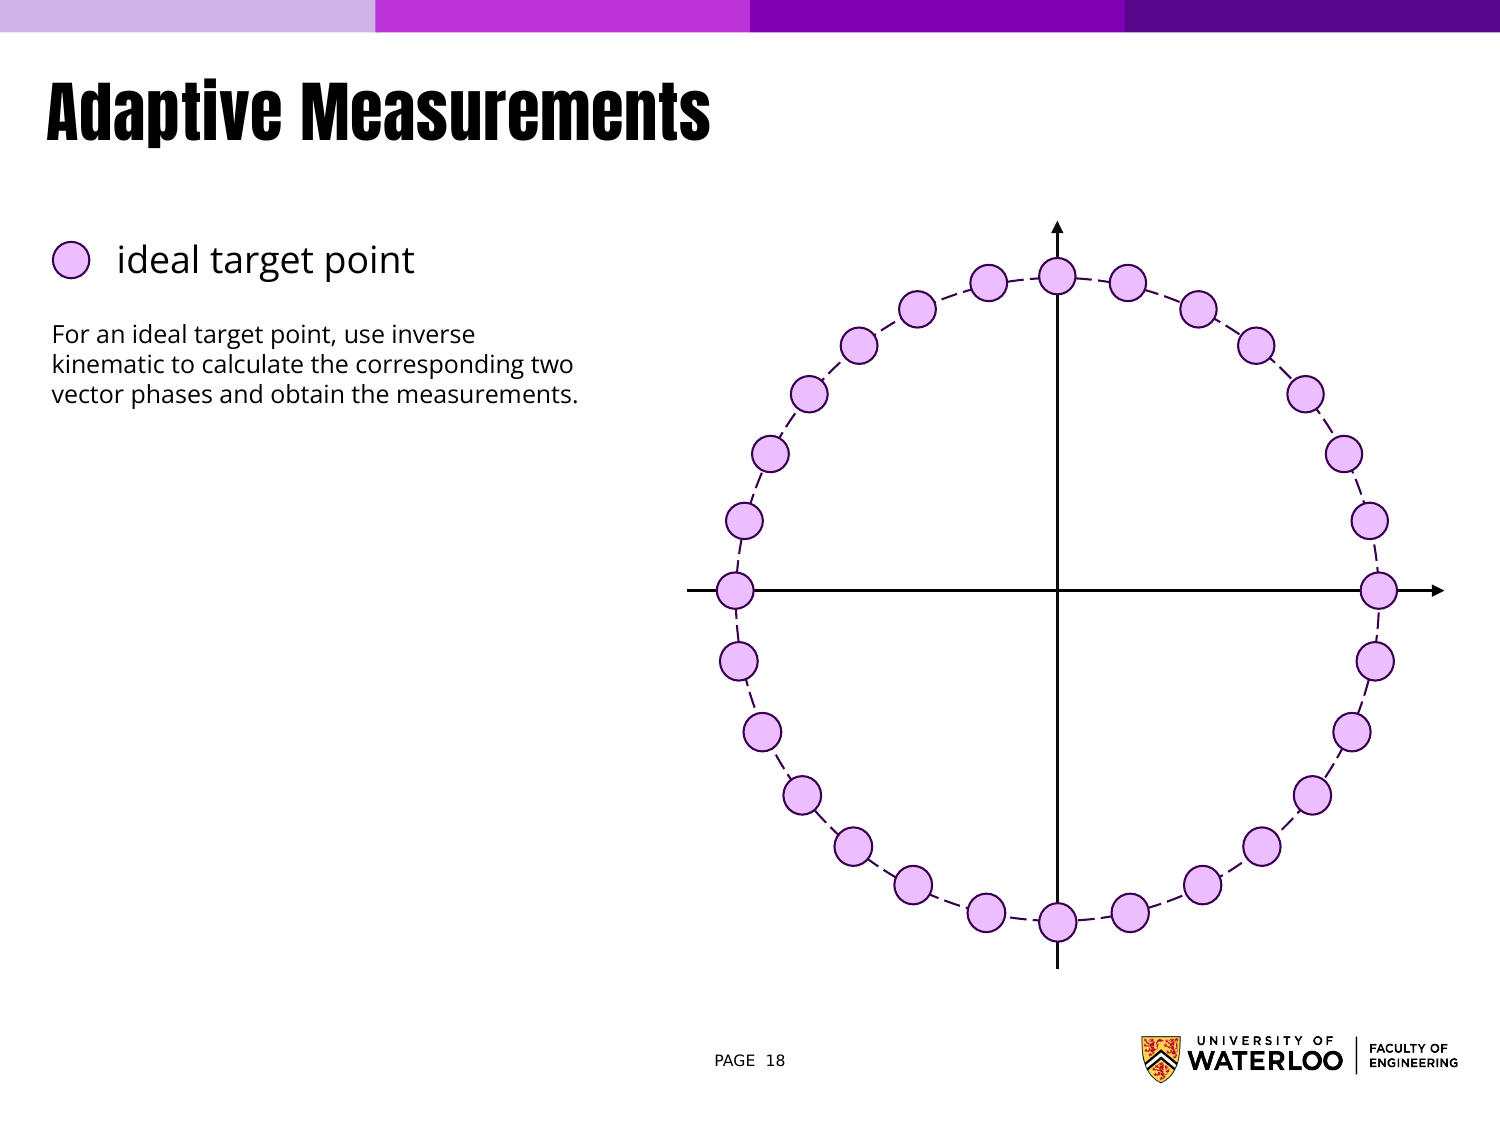

# Adaptive Measurements
ideal target point

For an ideal target point, use inverse kinematic to calculate the corresponding two vector phases and obtain the measurements.

PAGE  18